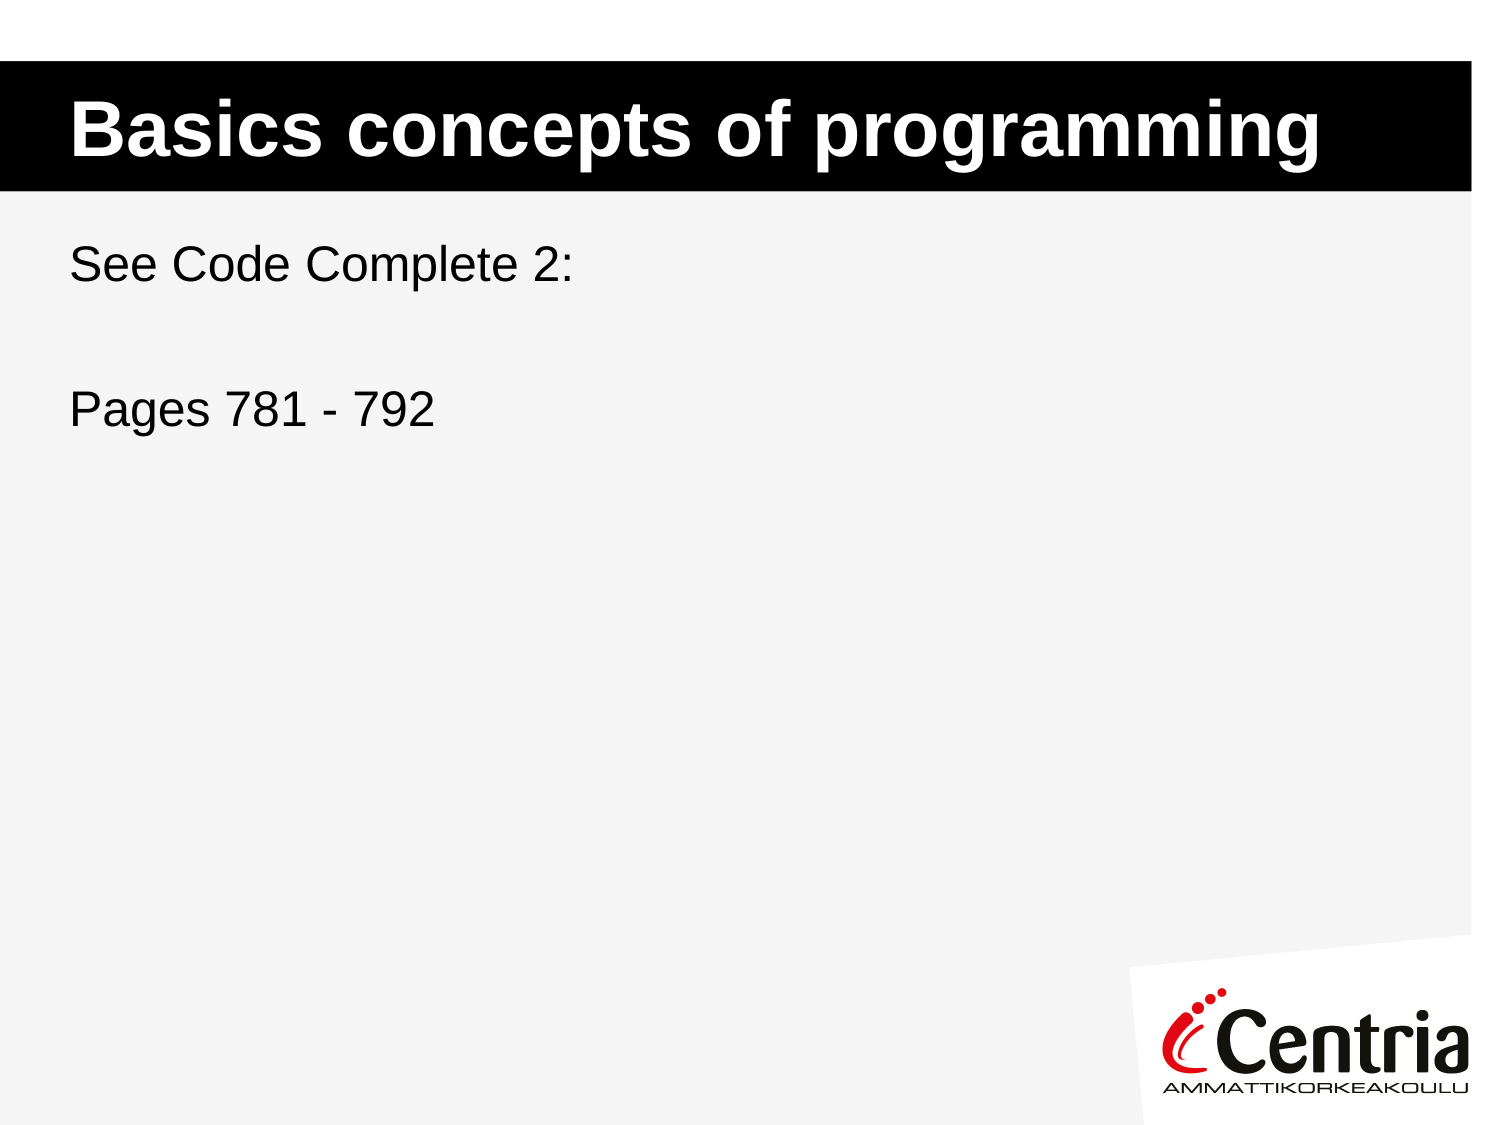

# Basics concepts of programming
See Code Complete 2:

Pages 781 - 792